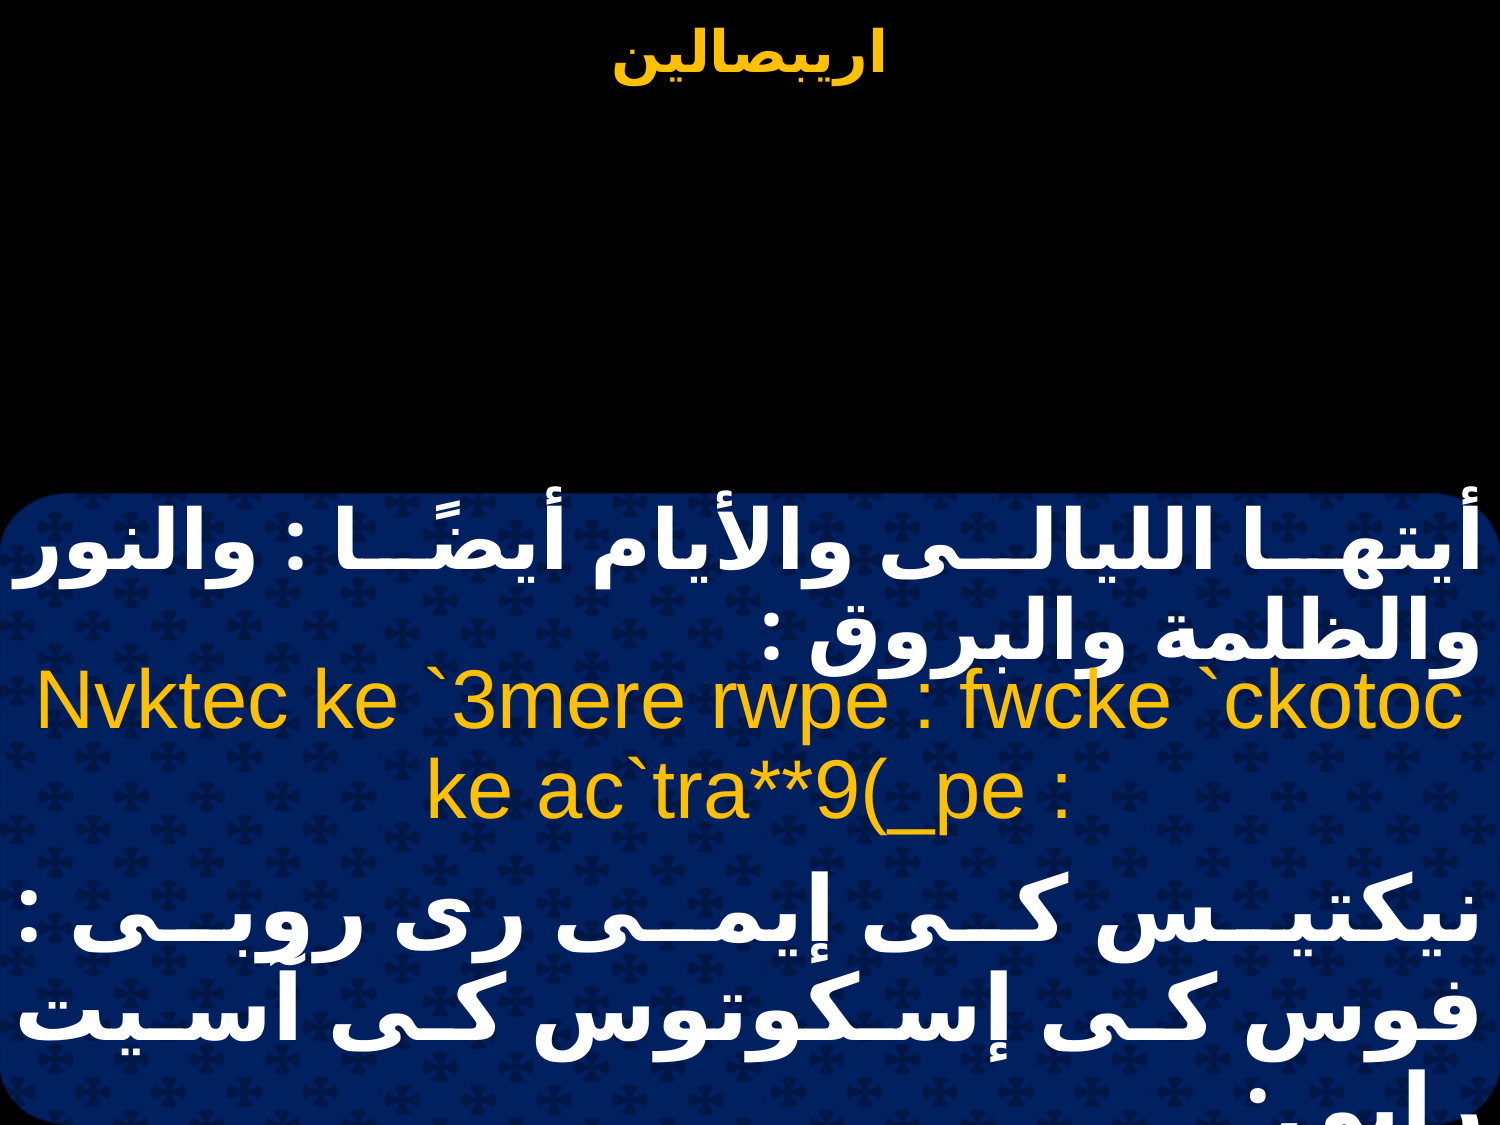

أيتها الليالى والأيام أيضًا : والنور والظلمة والبروق :

Nvktec ke `3mere rwpe : fwcke `ckotoc ke ac`tra**9(_pe :

نيكتيس كى إيمى رى روبى : فوس كى إسكوتوس كى آسيت رابي: